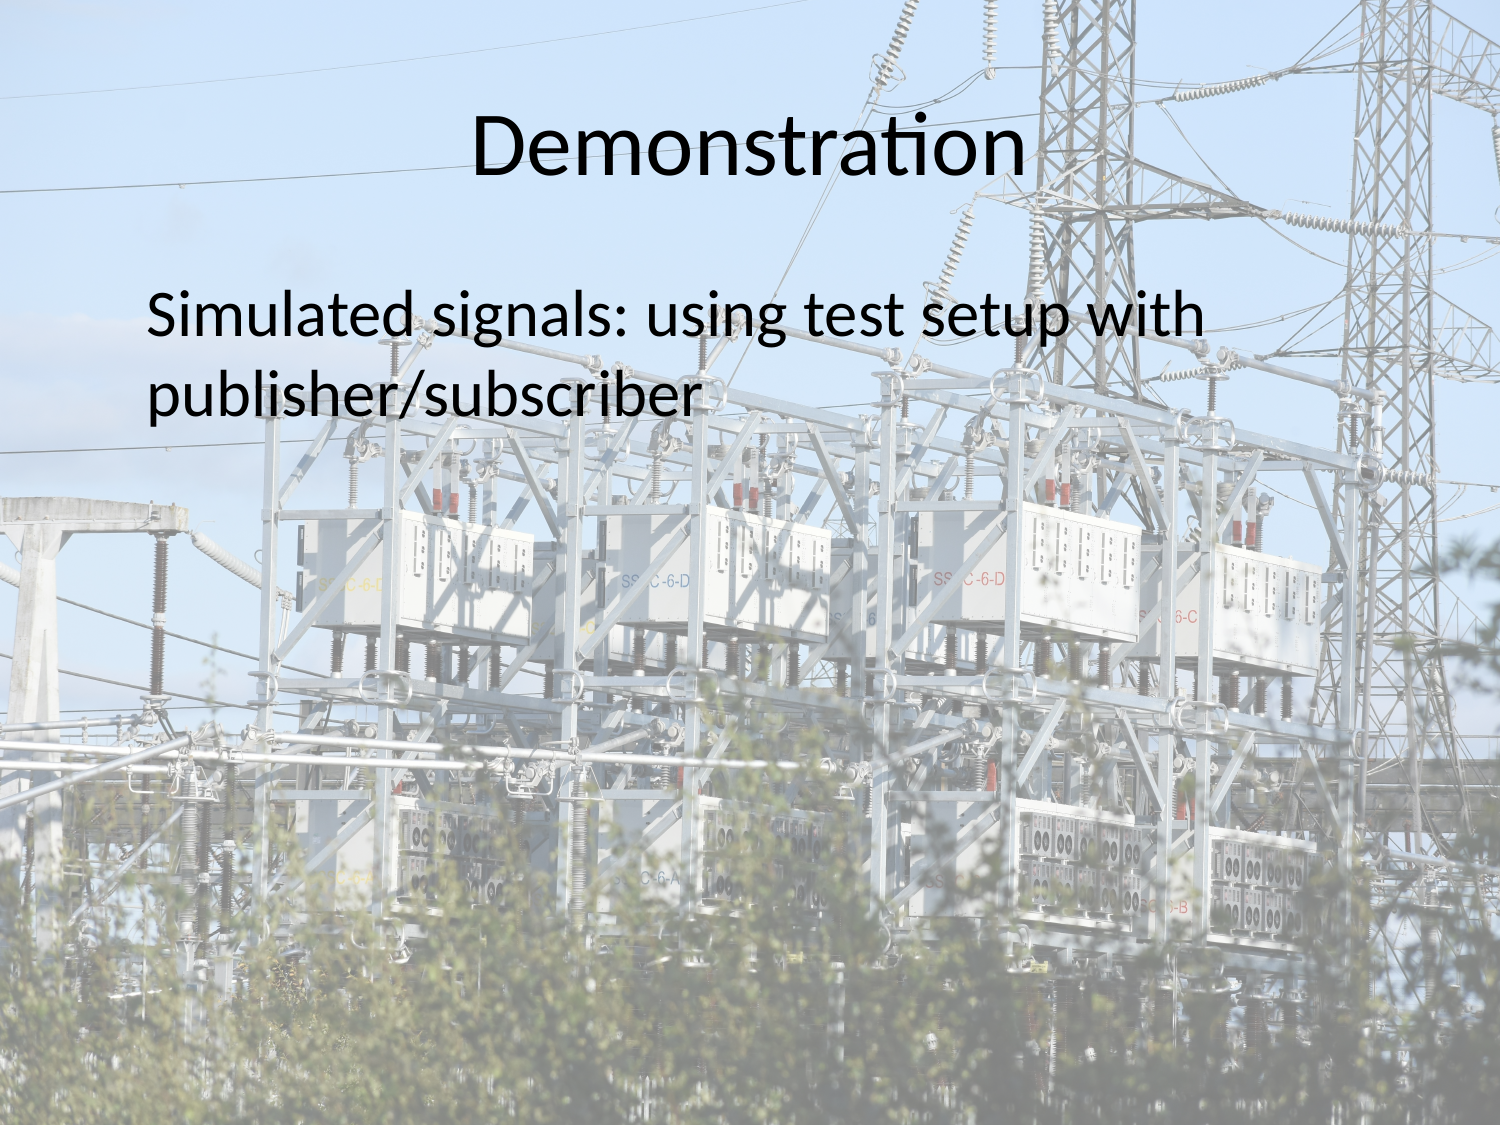

# Demonstration
Simulated signals: using test setup with publisher/subscriber